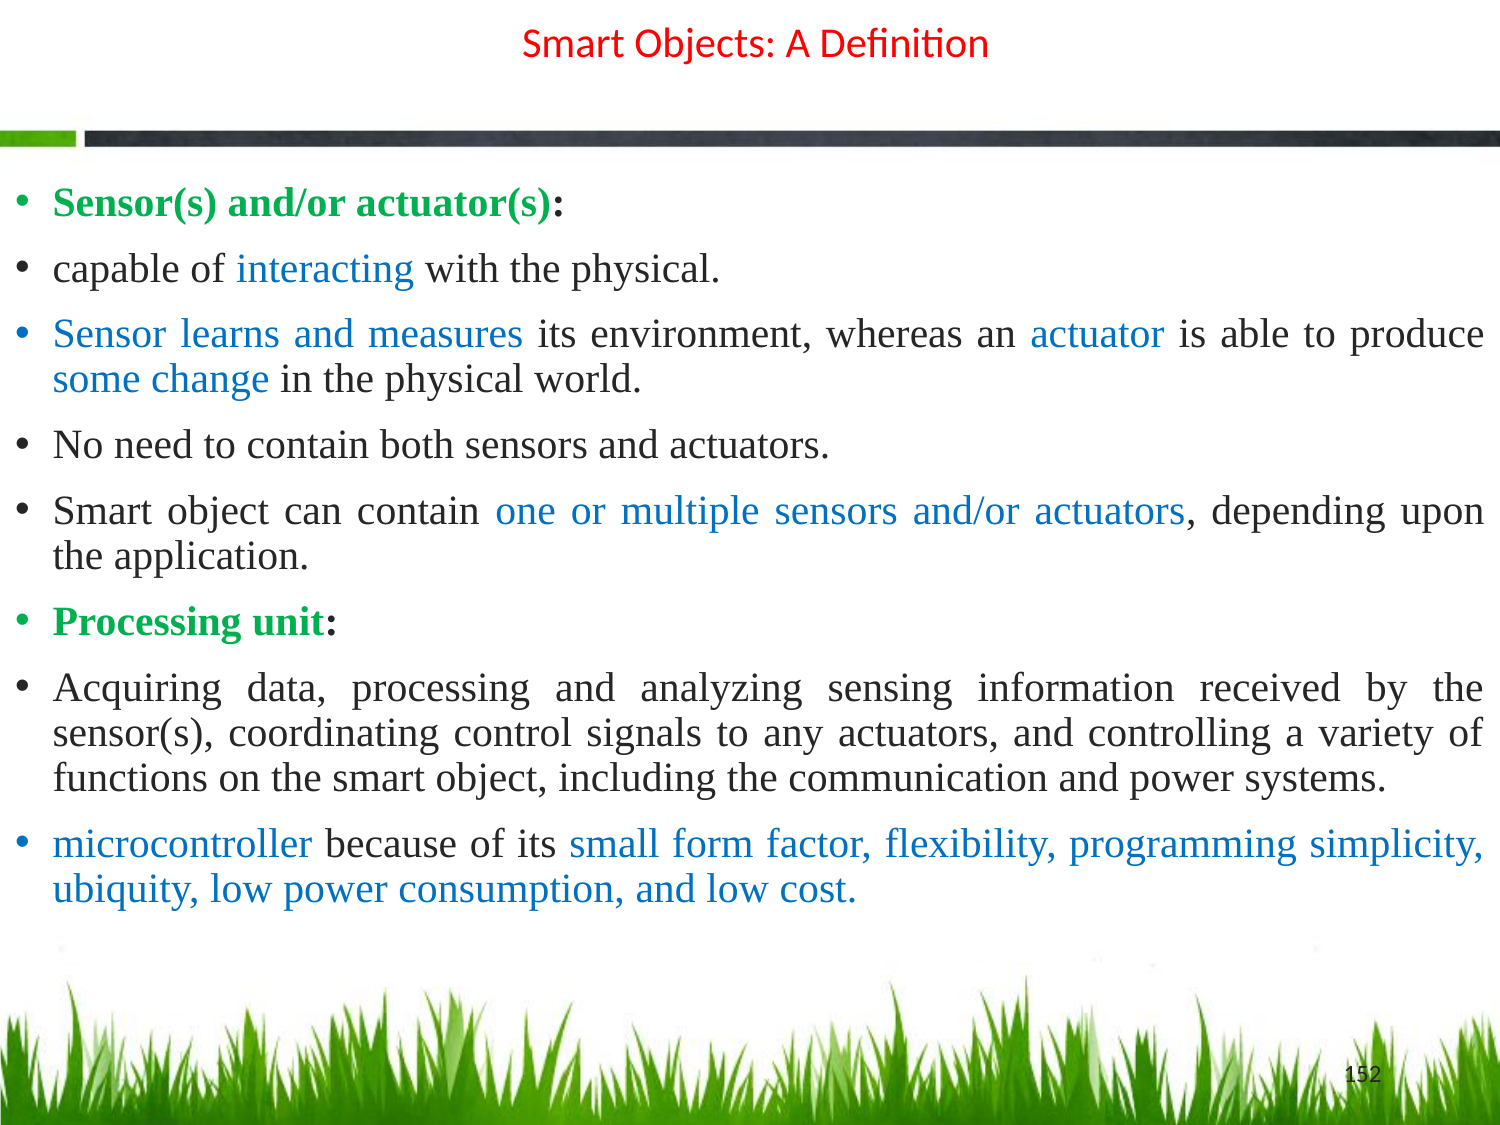

# Smart Objects: A Definition
Sensor(s) and/or actuator(s):
capable of interacting with the physical.
Sensor learns and measures its environment, whereas an actuator is able to produce some change in the physical world.
No need to contain both sensors and actuators.
Smart object can contain one or multiple sensors and/or actuators, depending upon the application.
Processing unit:
Acquiring data, processing and analyzing sensing information received by the sensor(s), coordinating control signals to any actuators, and controlling a variety of functions on the smart object, including the communication and power systems.
microcontroller because of its small form factor, flexibility, programming simplicity, ubiquity, low power consumption, and low cost.

152